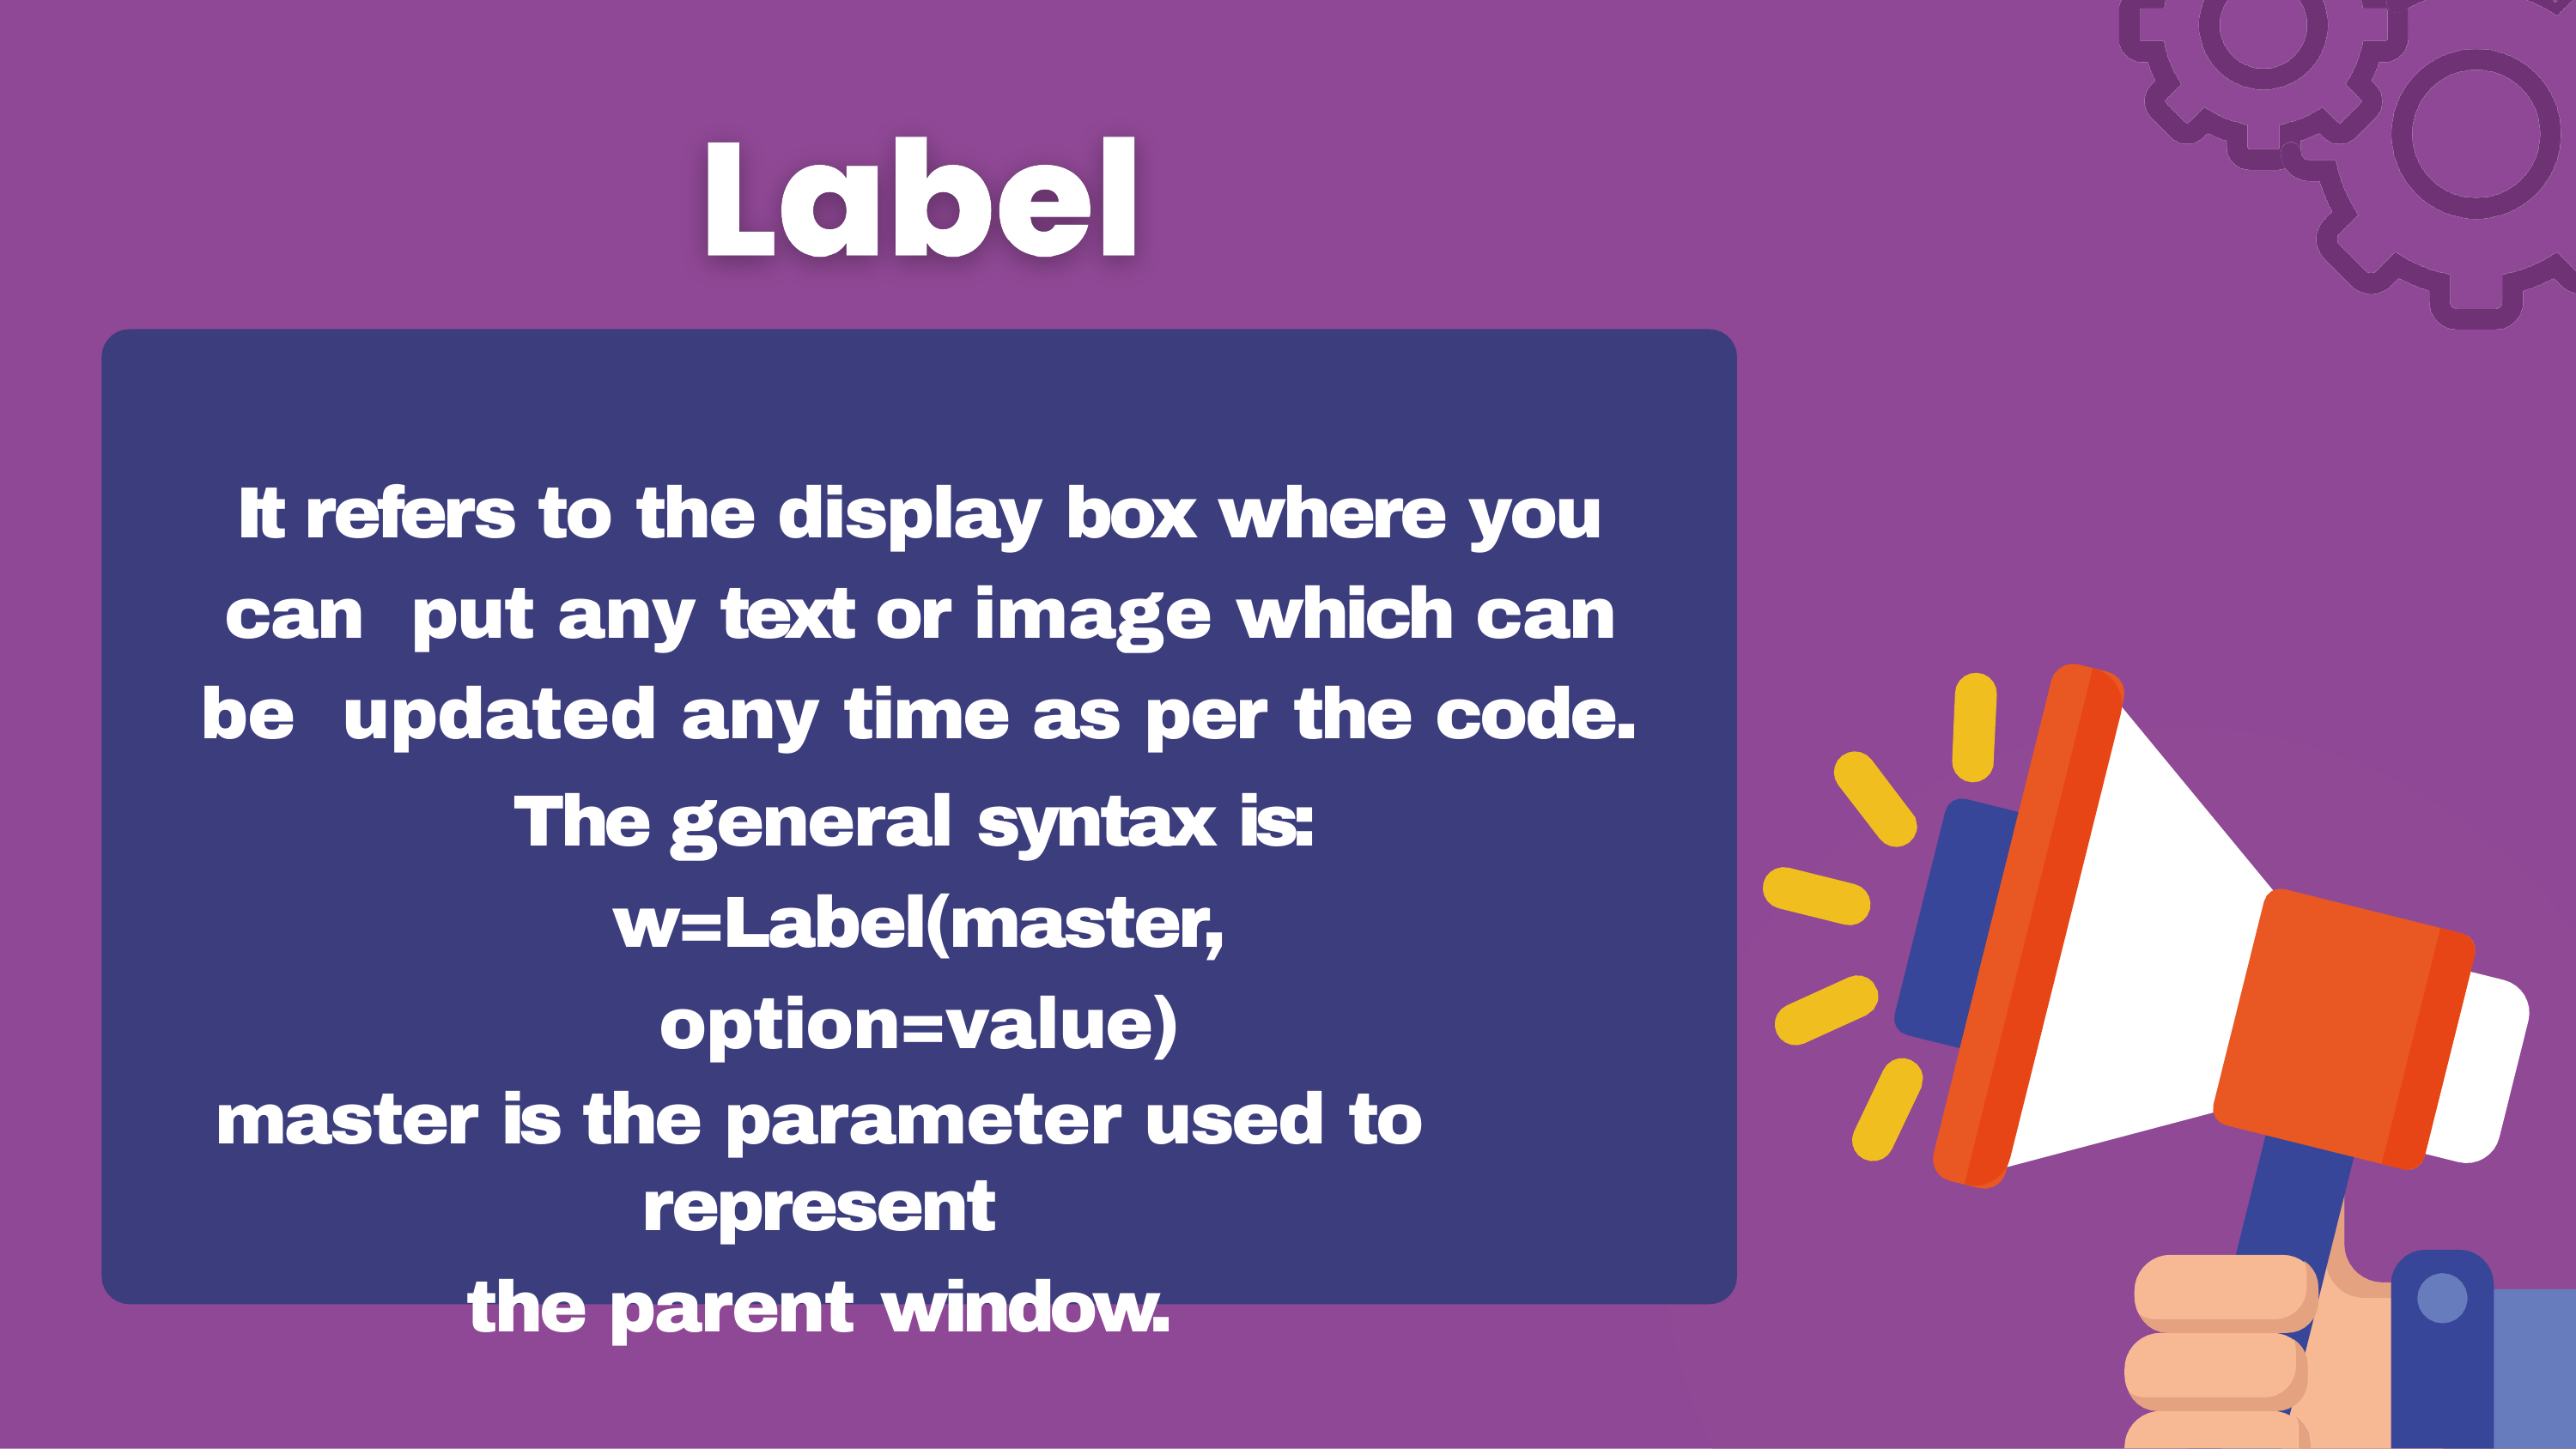

It refers to the display box where you can  put any text or image which can be  updated any time as per the code.
The general syntax is:  w=Label(master, option=value)
master is the parameter used to represent
the parent window.